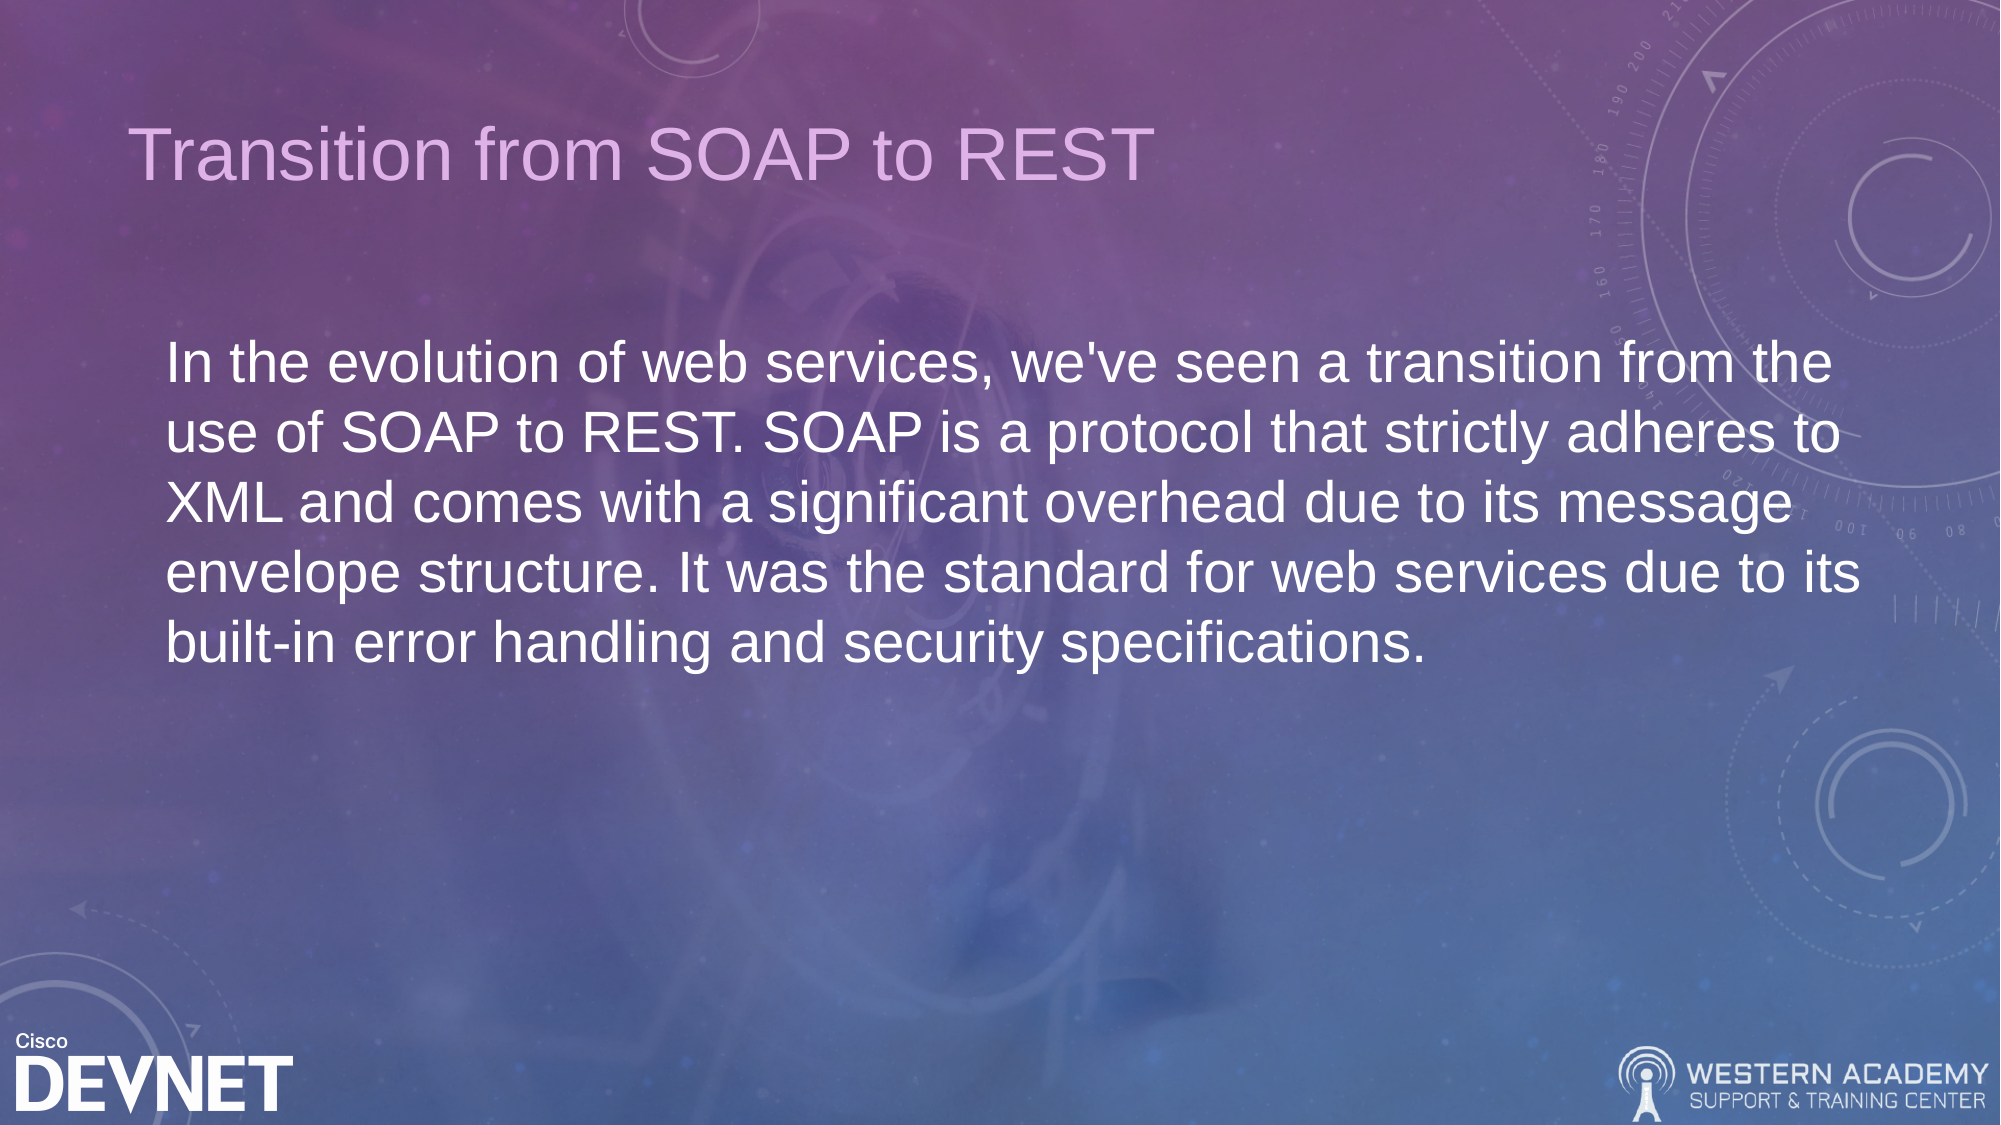

# Transition from SOAP to REST
In the evolution of web services, we've seen a transition from the use of SOAP to REST. SOAP is a protocol that strictly adheres to XML and comes with a significant overhead due to its message envelope structure. It was the standard for web services due to its built-in error handling and security specifications.